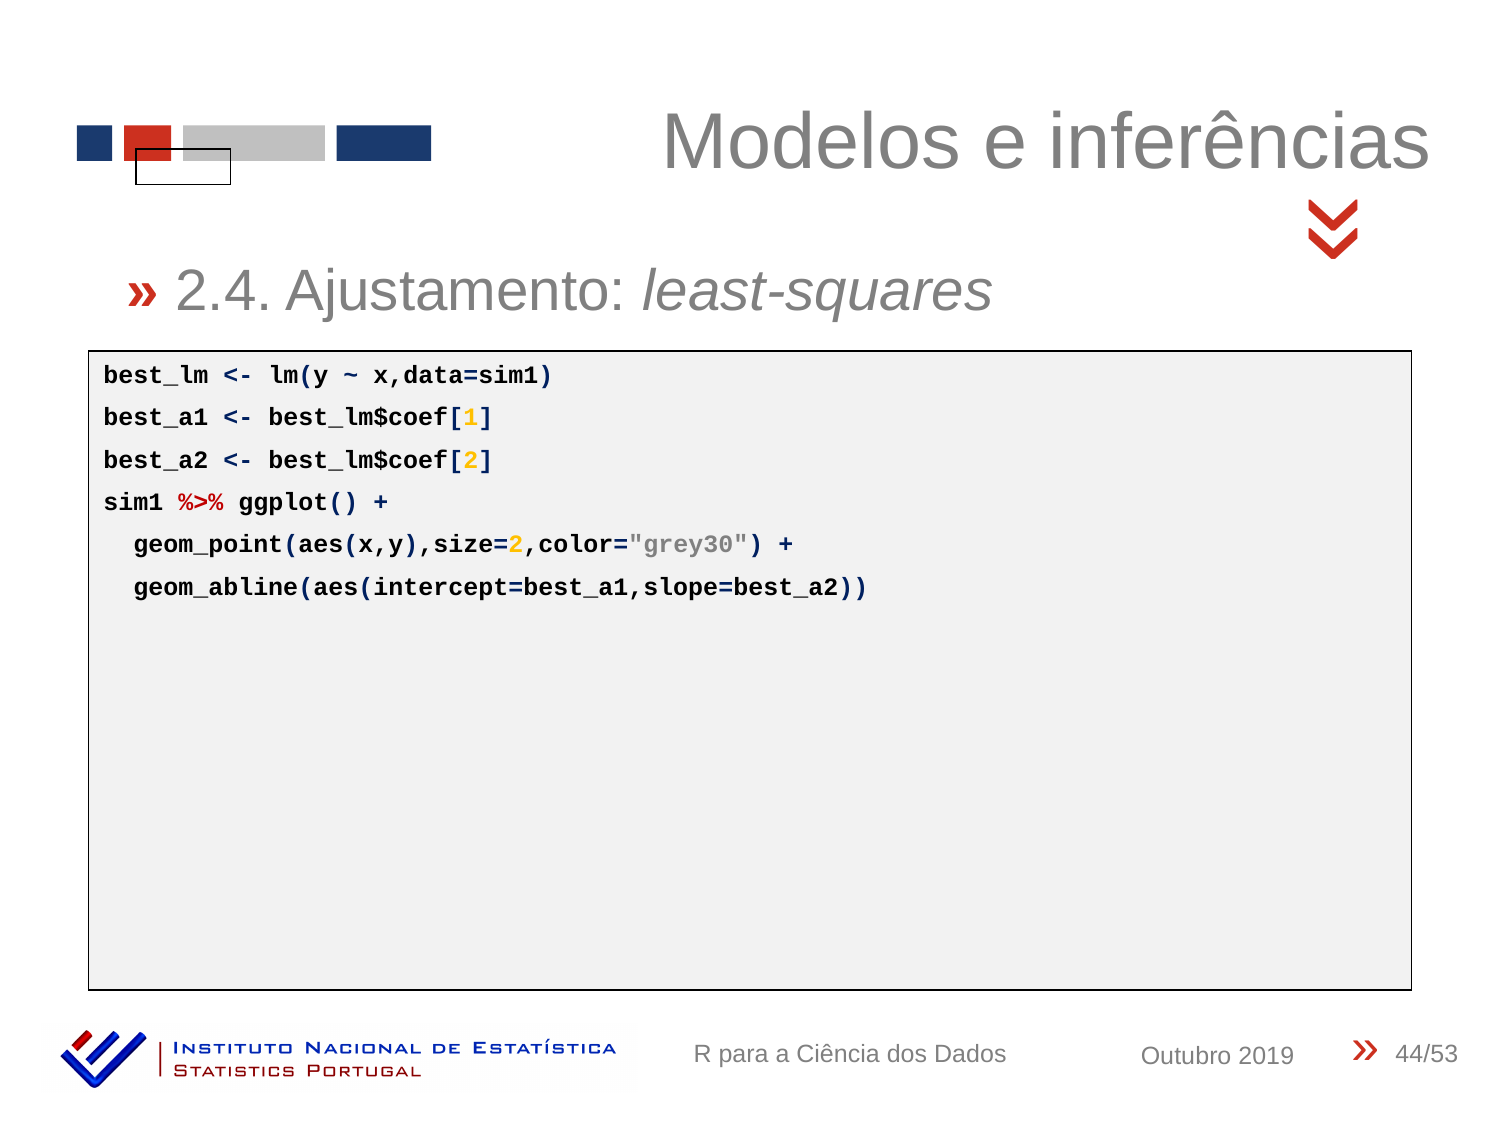

Modelos e inferências
«
» 2.4. Ajustamento: least-squares
best_lm <- lm(y ~ x,data=sim1)
best_a1 <- best_lm$coef[1]
best_a2 <- best_lm$coef[2]
sim1 %>% ggplot() +
  geom_point(aes(x,y),size=2,color="grey30") +
  geom_abline(aes(intercept=best_a1,slope=best_a2))

44